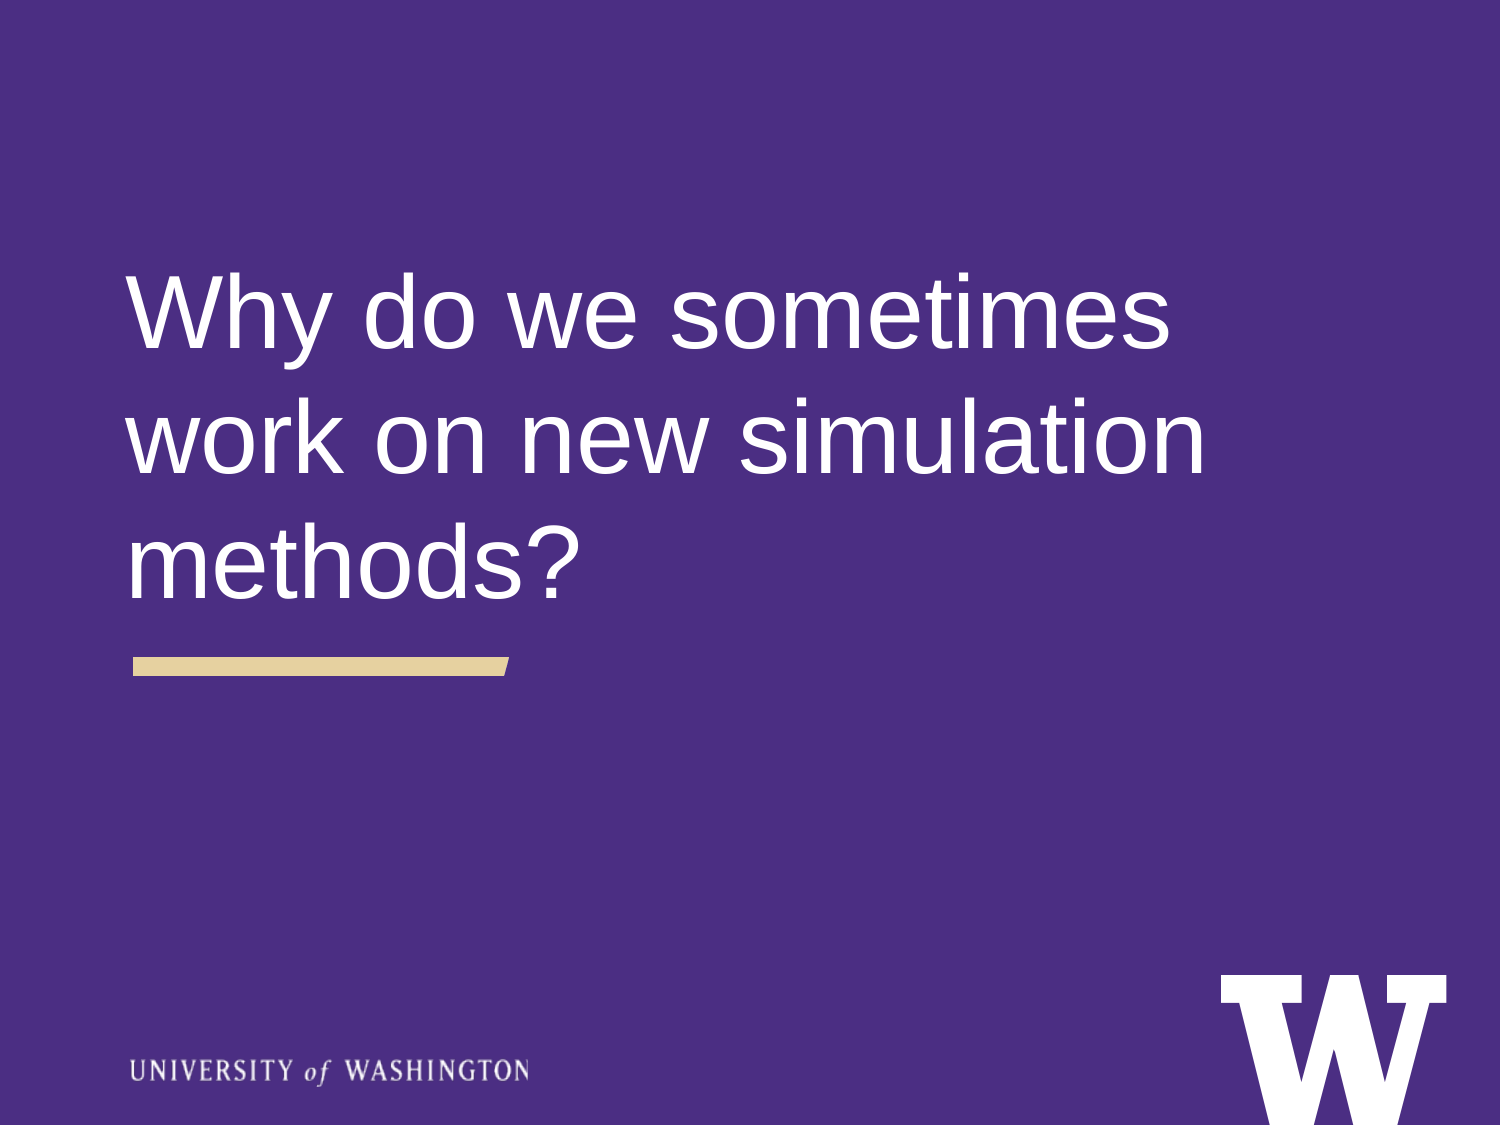

Why do we sometimes work on new simulation methods?